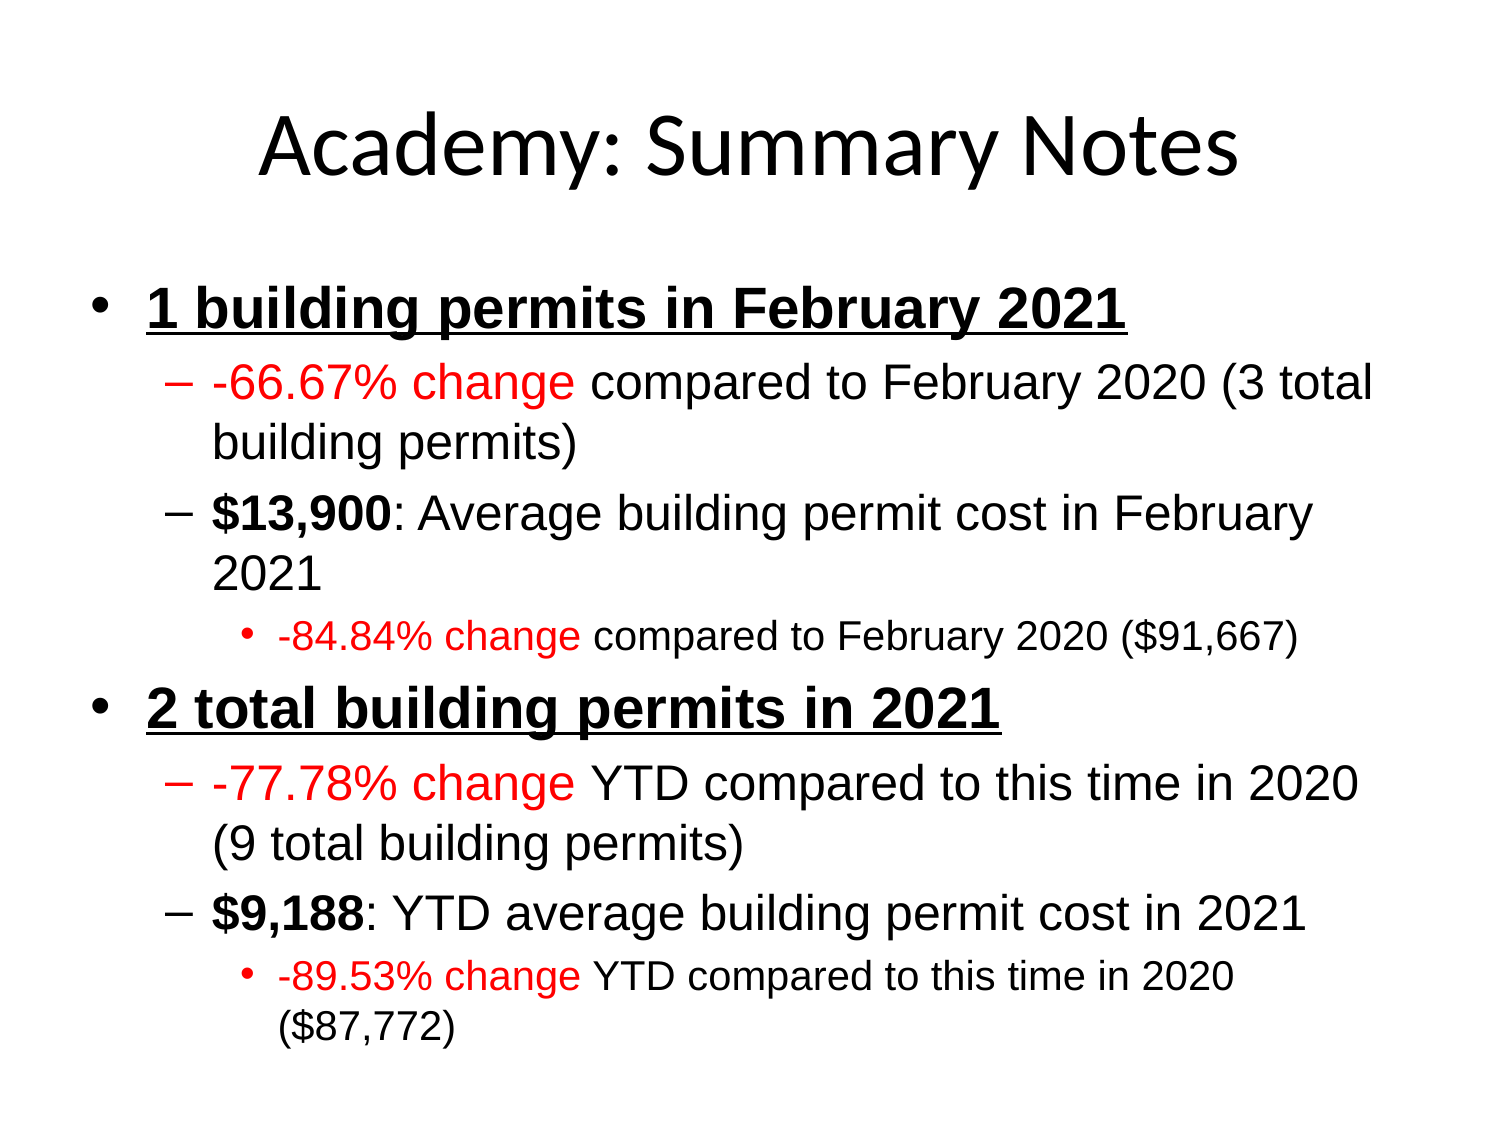

# Academy: Summary Notes
1 building permits in February 2021
-66.67% change compared to February 2020 (3 total building permits)
$13,900: Average building permit cost in February 2021
-84.84% change compared to February 2020 ($91,667)
2 total building permits in 2021
-77.78% change YTD compared to this time in 2020 (9 total building permits)
$9,188: YTD average building permit cost in 2021
-89.53% change YTD compared to this time in 2020 ($87,772)